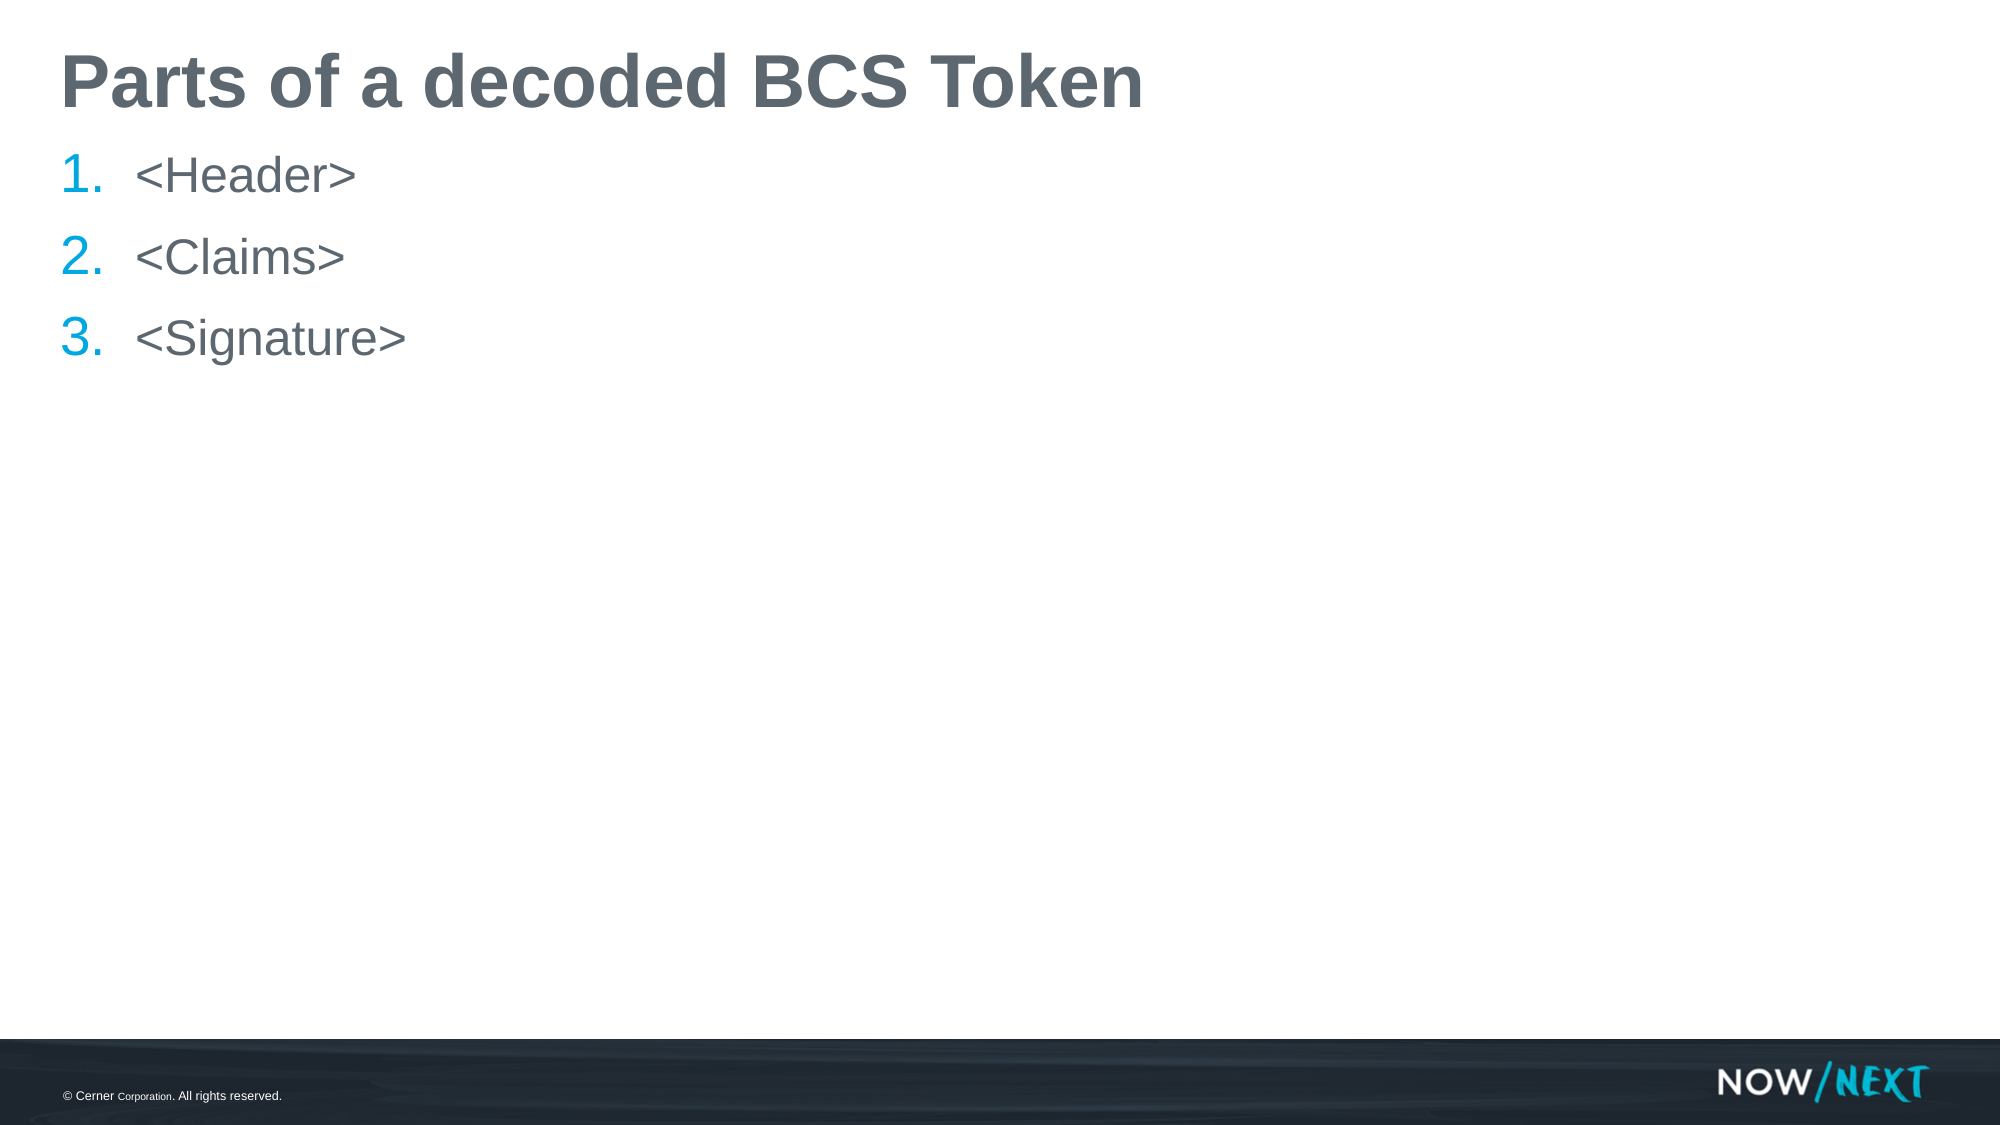

# Parts of a decoded BCS Token
<Header>
<Claims>
<Signature>